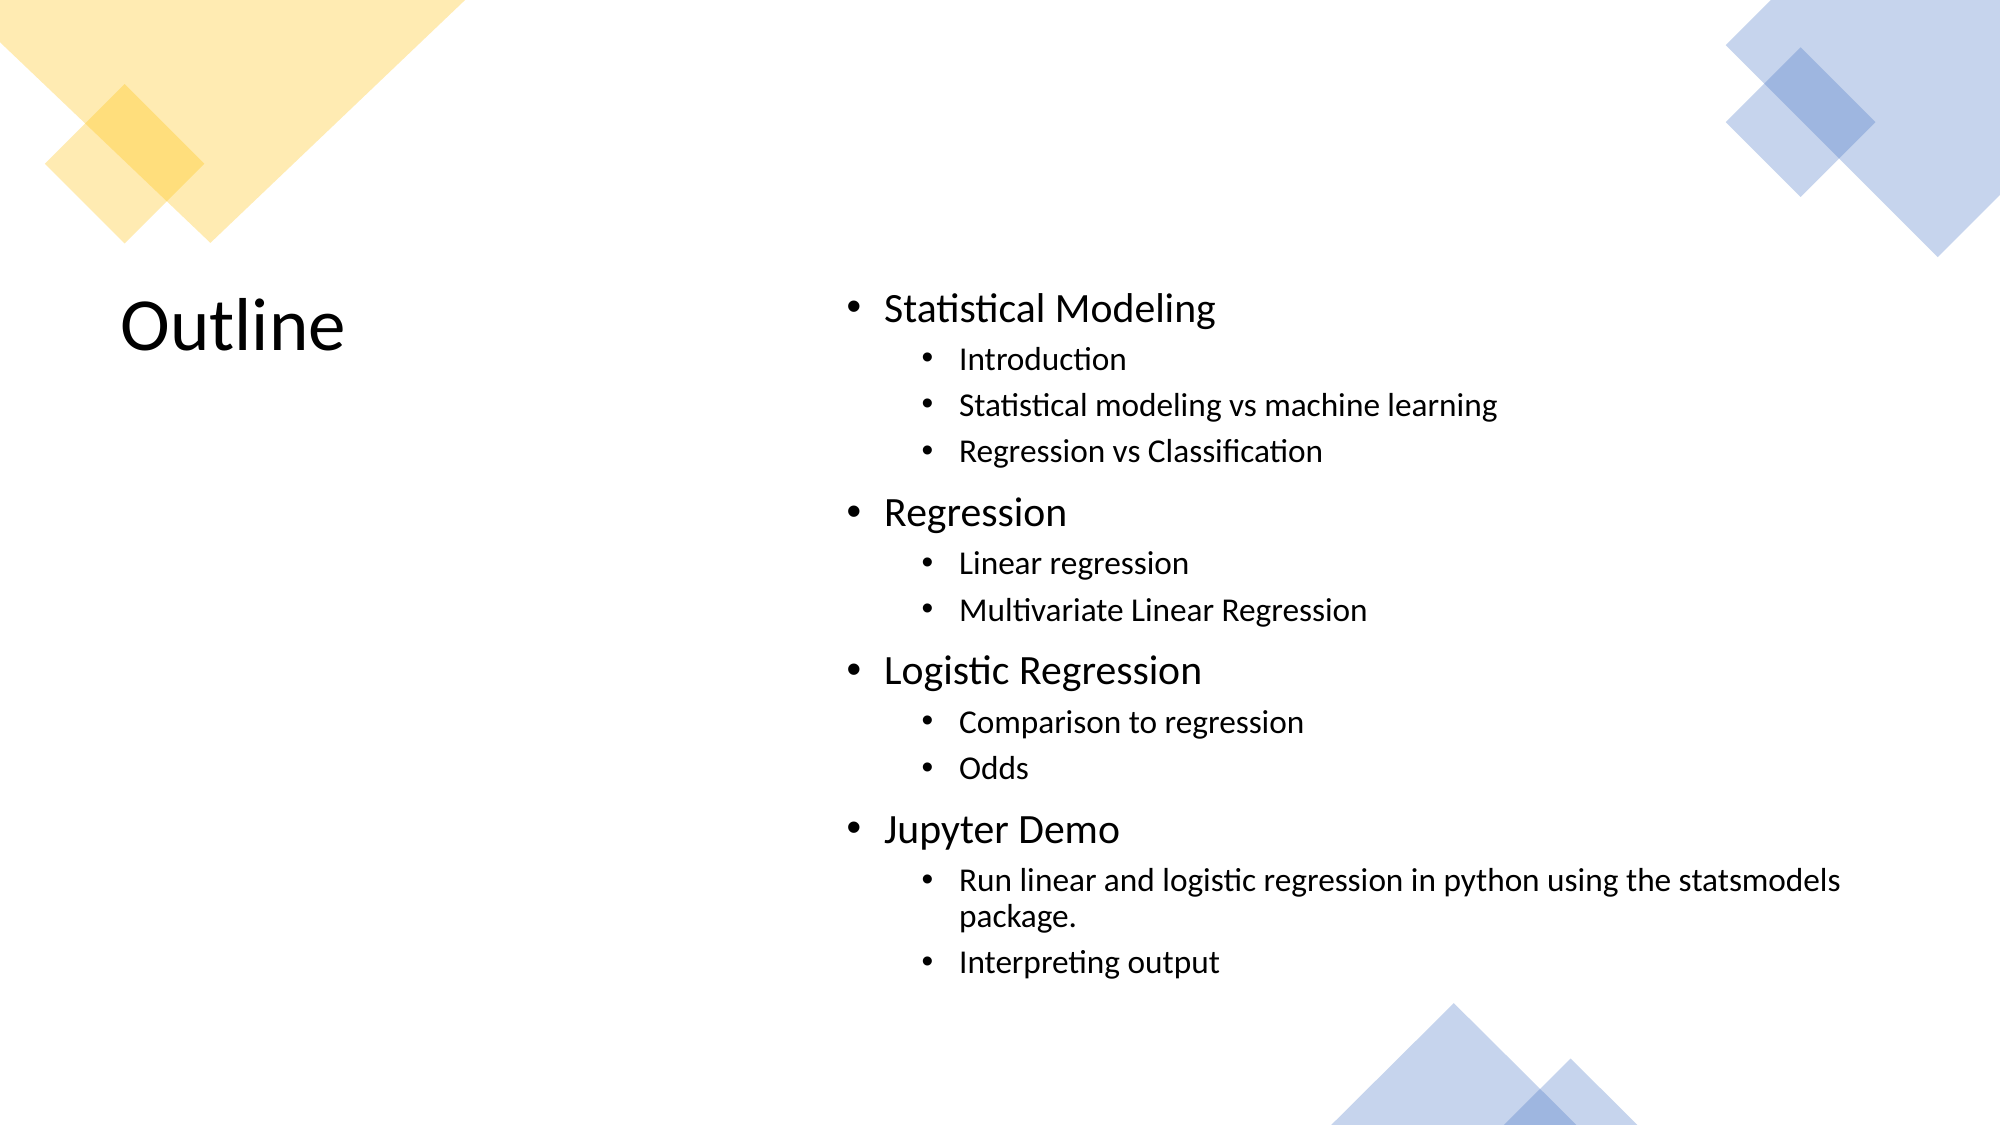

Statistical Modeling
Introduction
Statistical modeling vs machine learning
Regression vs Classification
Regression
Linear regression
Multivariate Linear Regression
Logistic Regression
Comparison to regression
Odds
Jupyter Demo
Run linear and logistic regression in python using the statsmodels package.
Interpreting output
# Outline